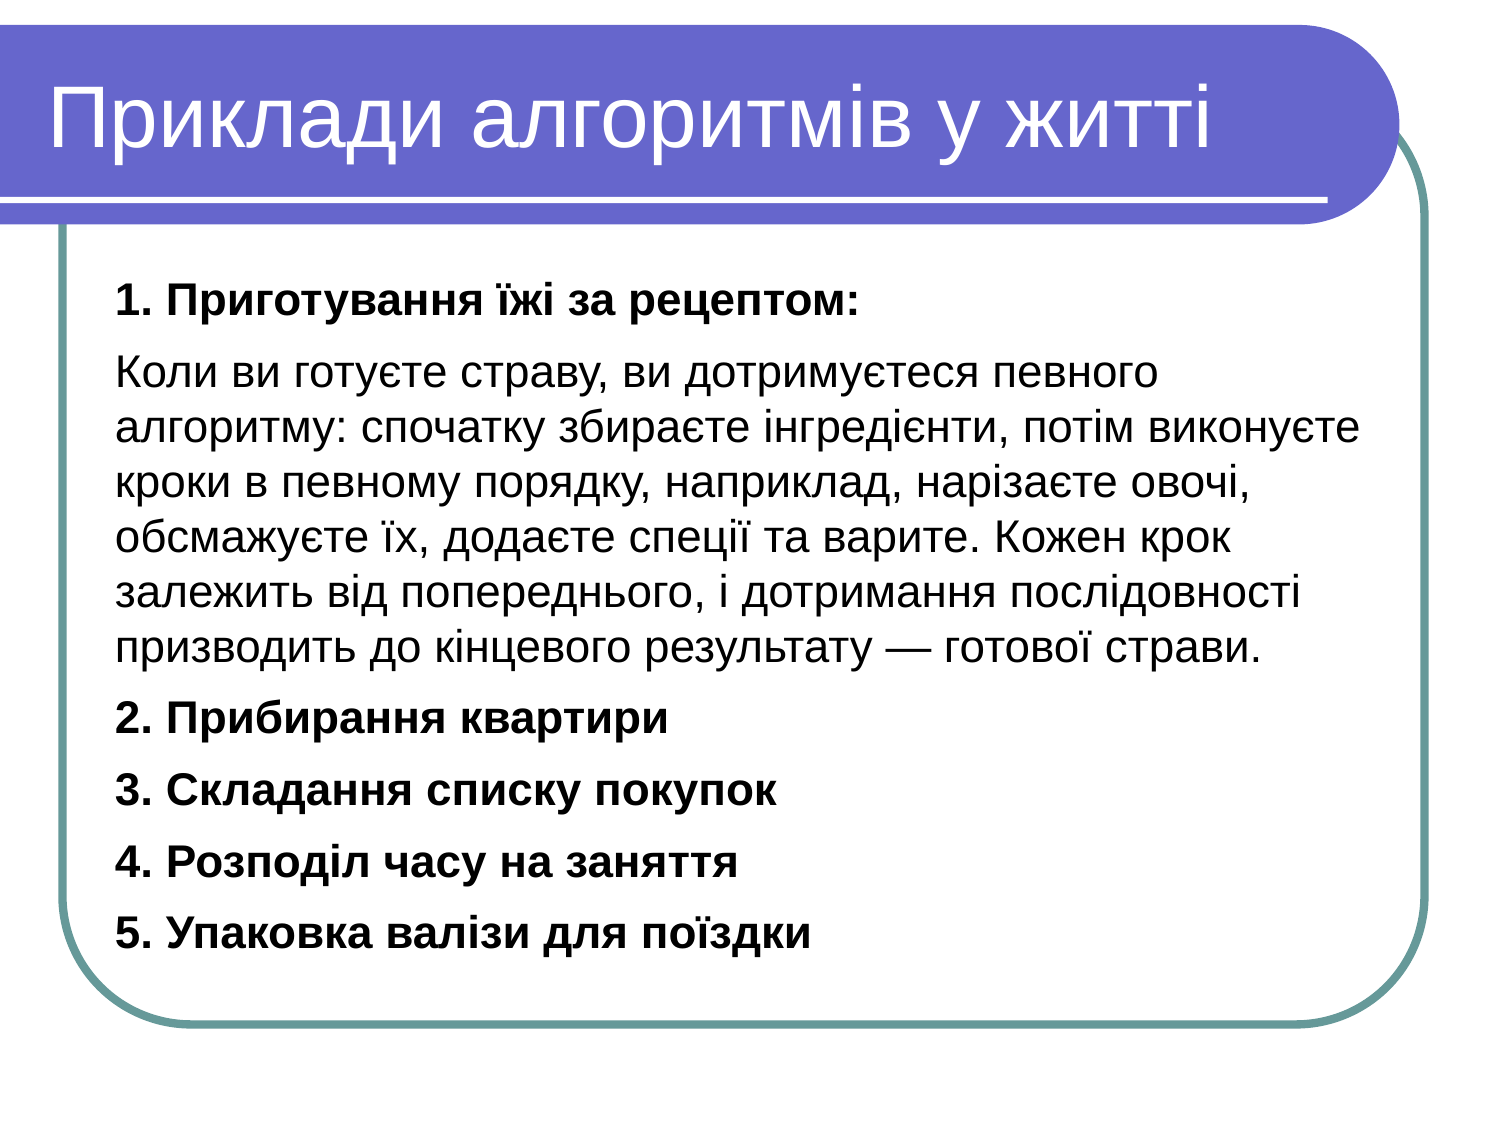

Приклади алгоритмiв у життi
1. Приготування їжі за рецептом:
Коли ви готуєте страву, ви дотримуєтеся певного алгоритму: спочатку збираєте інгредієнти, потім виконуєте кроки в певному порядку, наприклад, нарізаєте овочі, обсмажуєте їх, додаєте спеції та варите. Кожен крок залежить від попереднього, і дотримання послідовності призводить до кінцевого результату — готової страви.
2. Прибирання квартири
3. Складання списку покупок
4. Розподіл часу на заняття
5. Упаковка валізи для поїздки